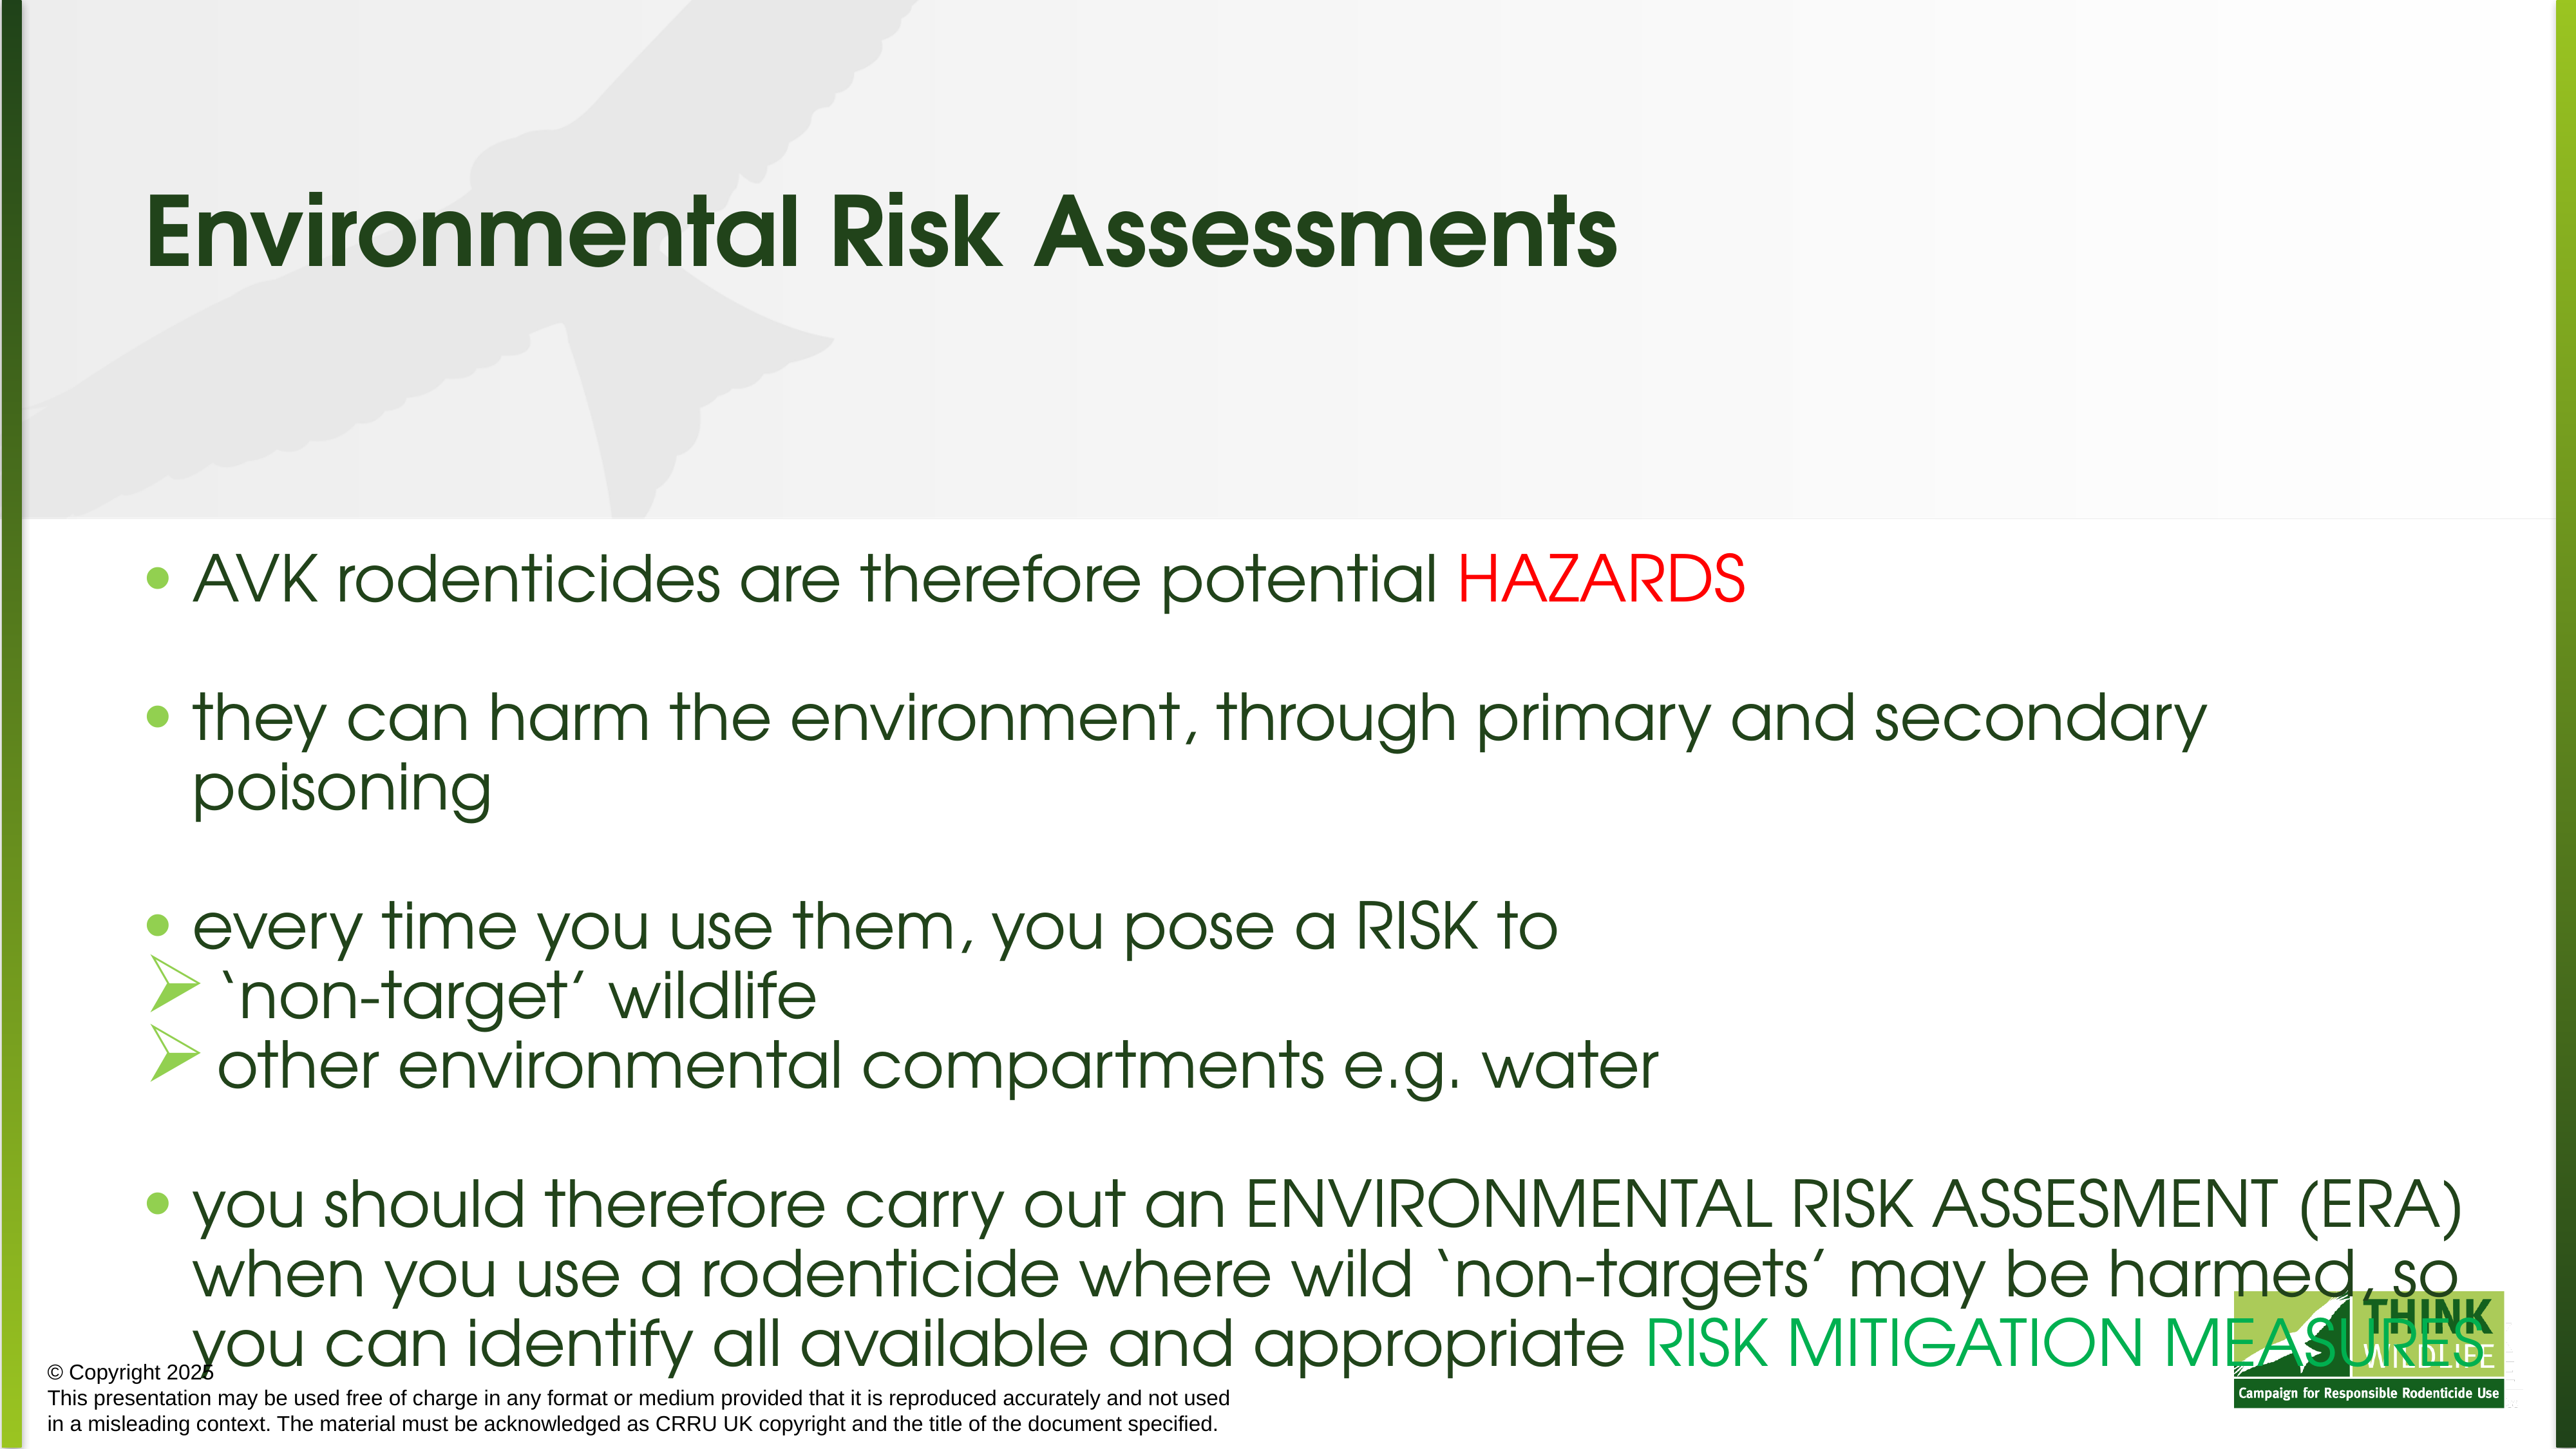

Environmental Risk Assessments
AVK rodenticides are therefore potential HAZARDS

they can harm the environment, through primary and secondary poisoning

every time you use them, you pose a RISK to
‘non-target’ wildlife
other environmental compartments e.g. water

you should therefore carry out an ENVIRONMENTAL RISK ASSESMENT (ERA) when you use a rodenticide where wild ‘non-targets’ may be harmed, so you can identify all available and appropriate RISK MITIGATION MEASURES
© Copyright 2025
This presentation may be used free of charge in any format or medium provided that it is reproduced accurately and not used
in a misleading context. The material must be acknowledged as CRRU UK copyright and the title of the document specified.